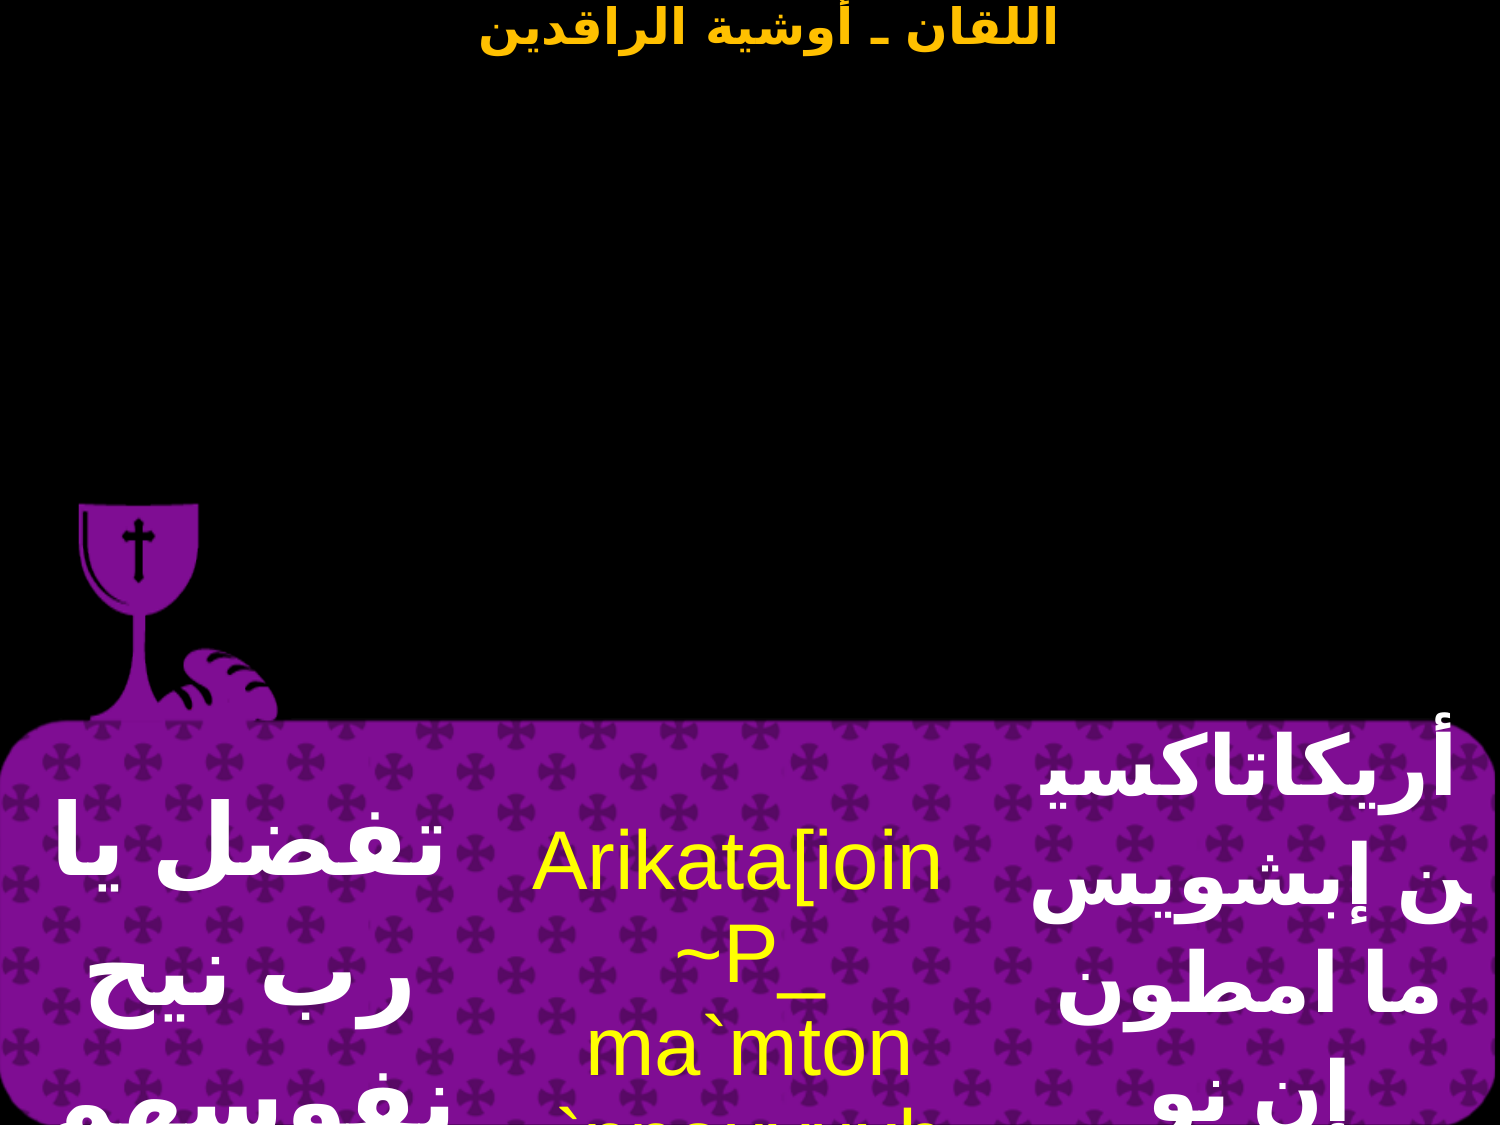

| تفضل يا رب نيح نفوسهم جميعاً | Arikata[ioin ~P\_ ma`mton `nnouyuxh throu | أريكاتاكسين إبشويس ما امطون إن نو إبسيشى تيرو |
| --- | --- | --- |